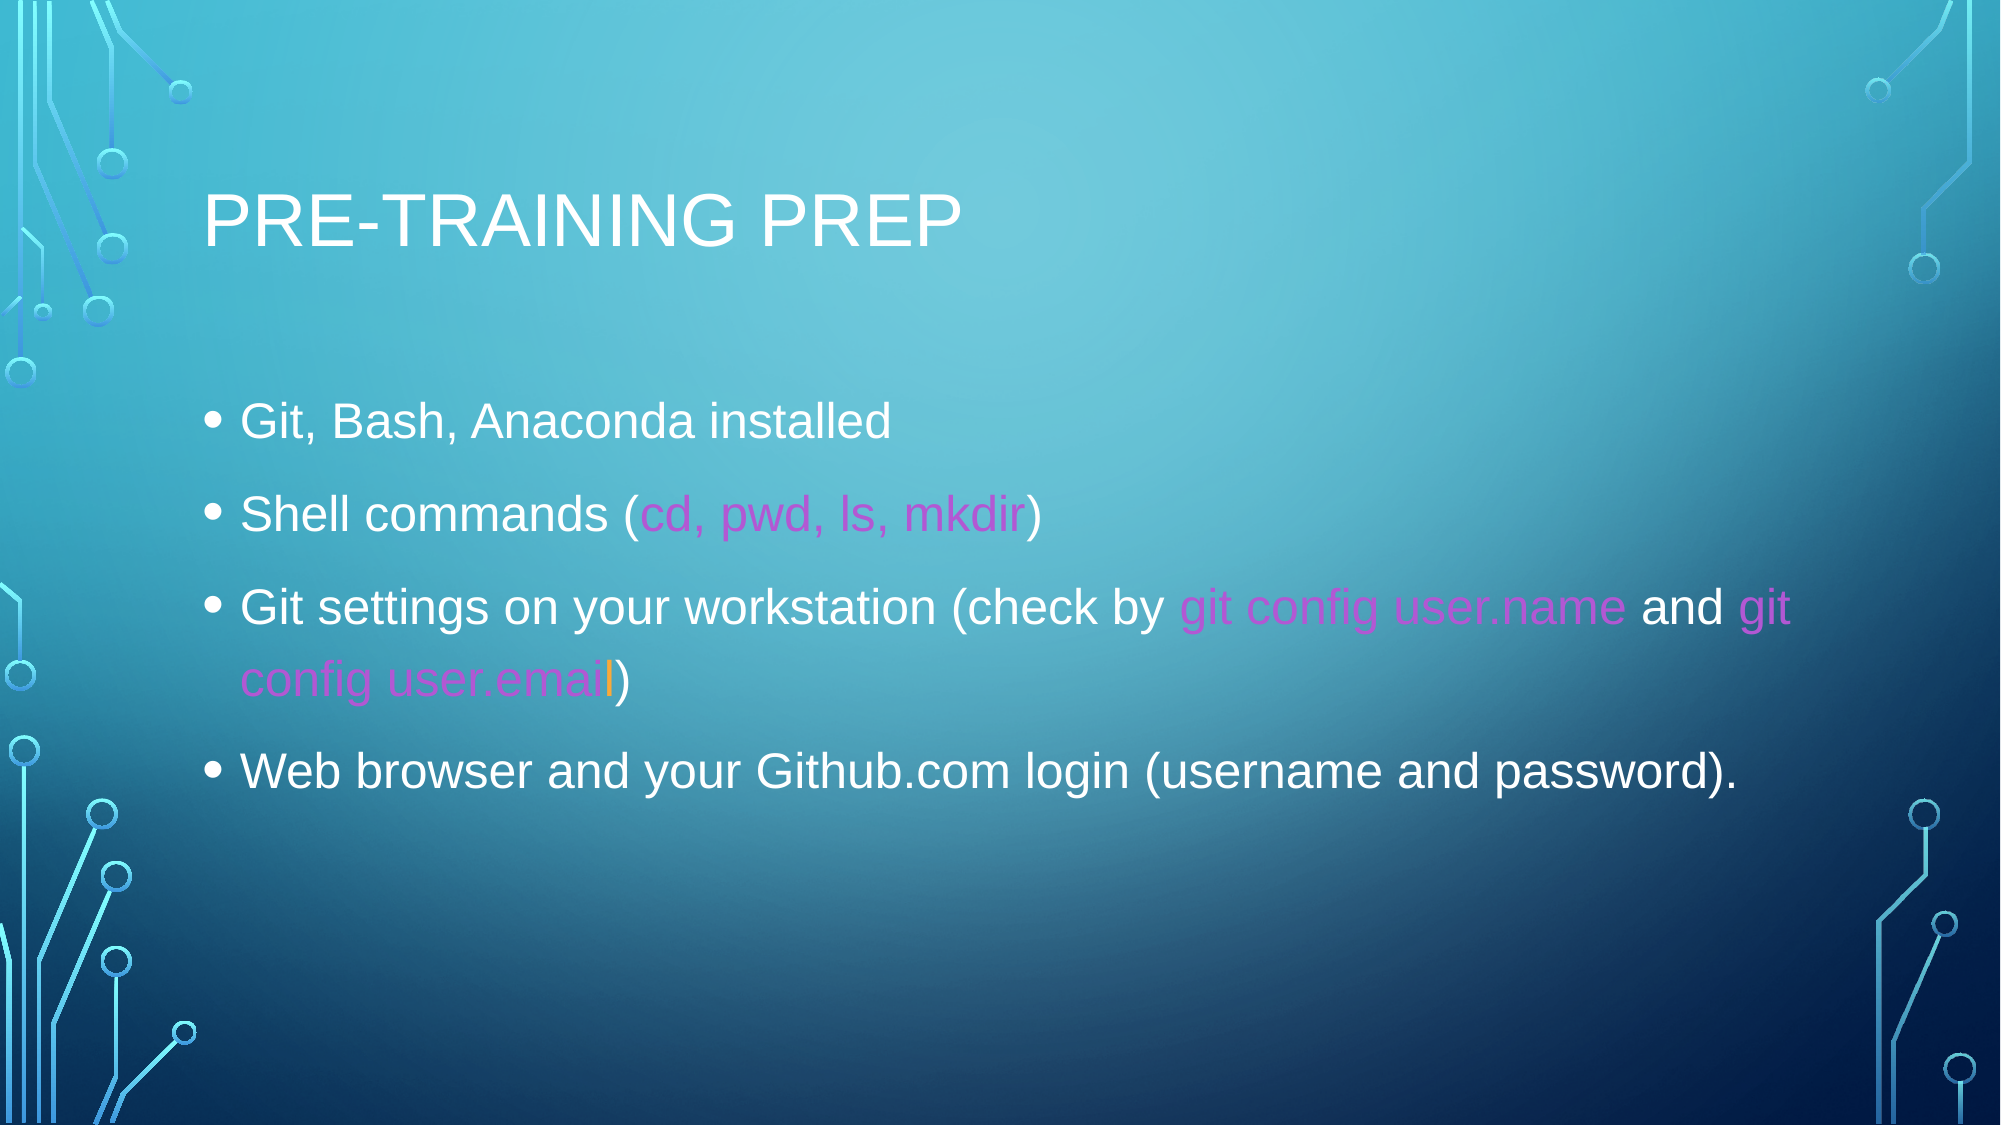

# Pre-training prep
Git, Bash, Anaconda installed
Shell commands (cd, pwd, ls, mkdir)
Git settings on your workstation (check by git config user.name and git config user.email)
Web browser and your Github.com login (username and password).